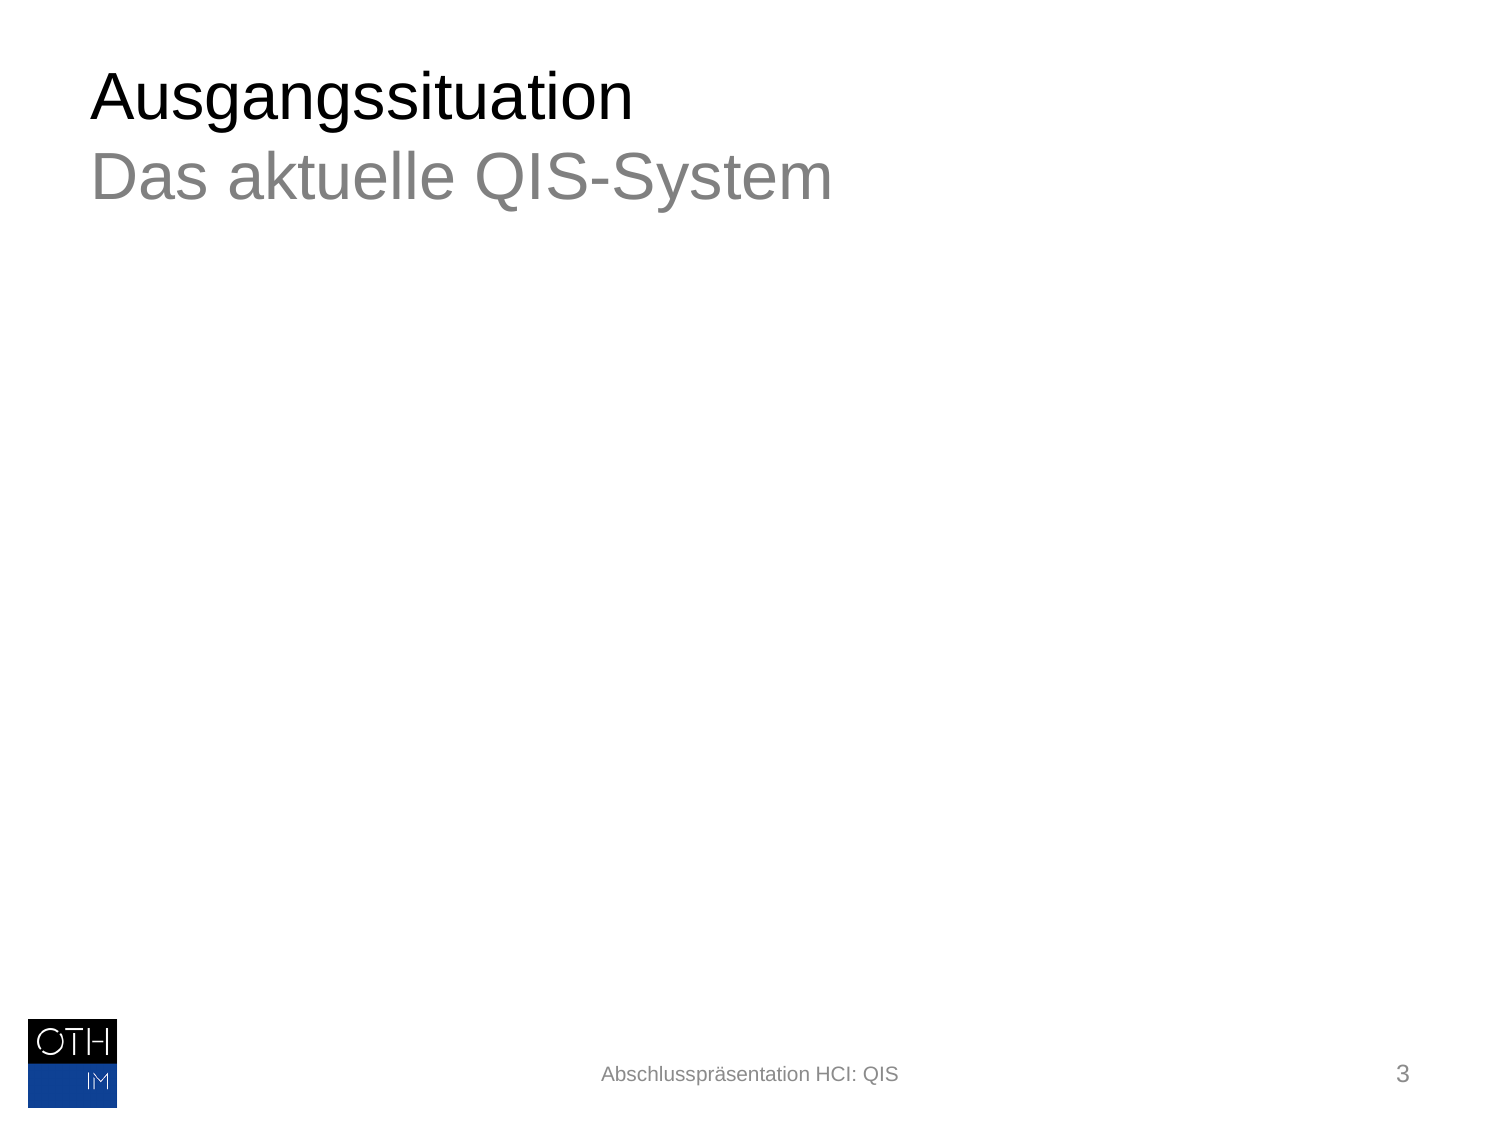

# Ausgangssituation Das aktuelle QIS-System

Abschlusspräsentation HCI: QIS
3